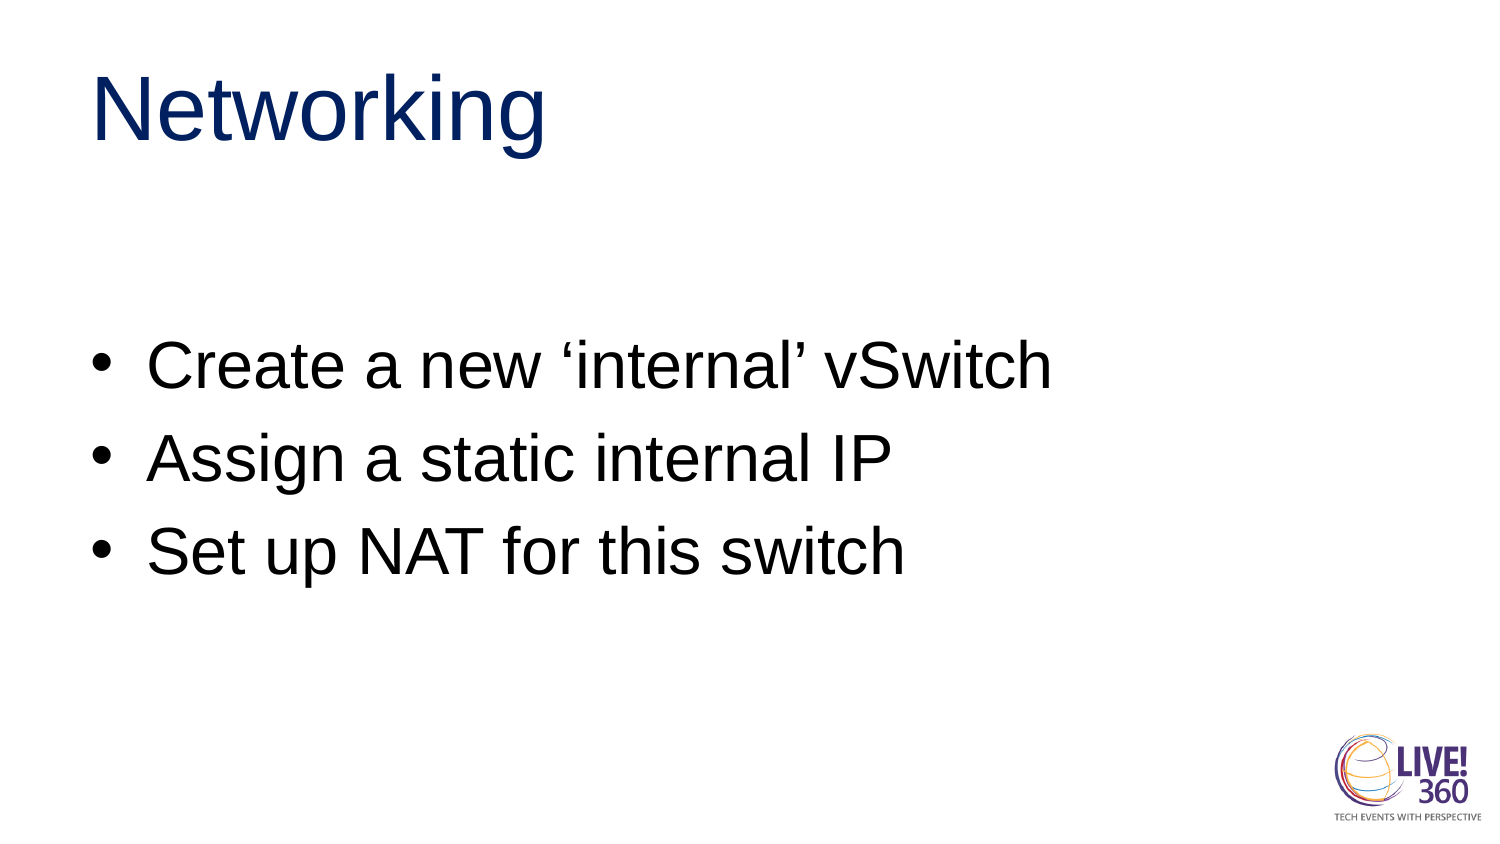

# Networking
Create a new ‘internal’ vSwitch
Assign a static internal IP
Set up NAT for this switch